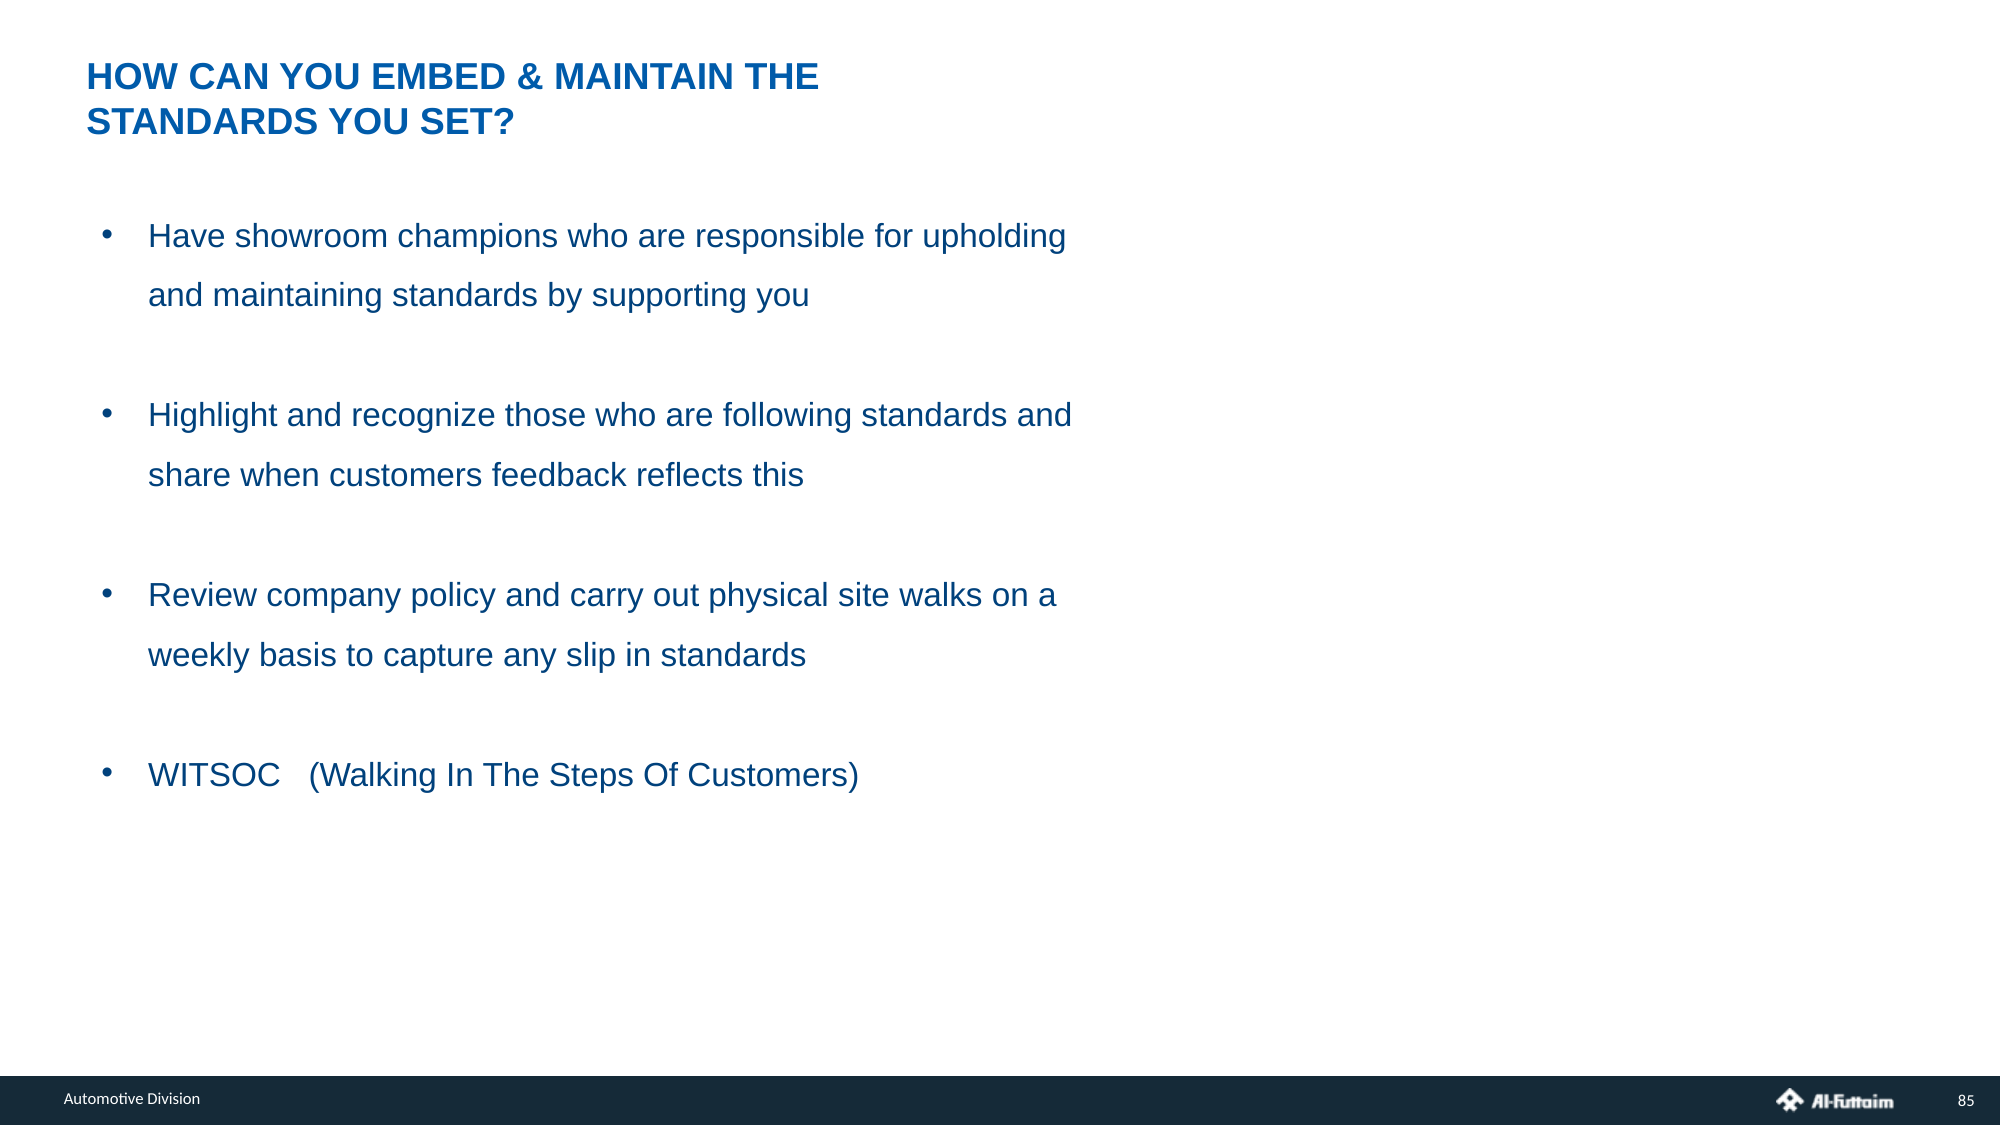

HOW CAN YOU EMBED & MAINTAIN THE STANDARDS YOU SET?
Have showroom champions who are responsible for upholding and maintaining standards by supporting you

Highlight and recognize those who are following standards and share when customers feedback reflects this

Review company policy and carry out physical site walks on a weekly basis to capture any slip in standards

WITSOC   (Walking In The Steps Of Customers)